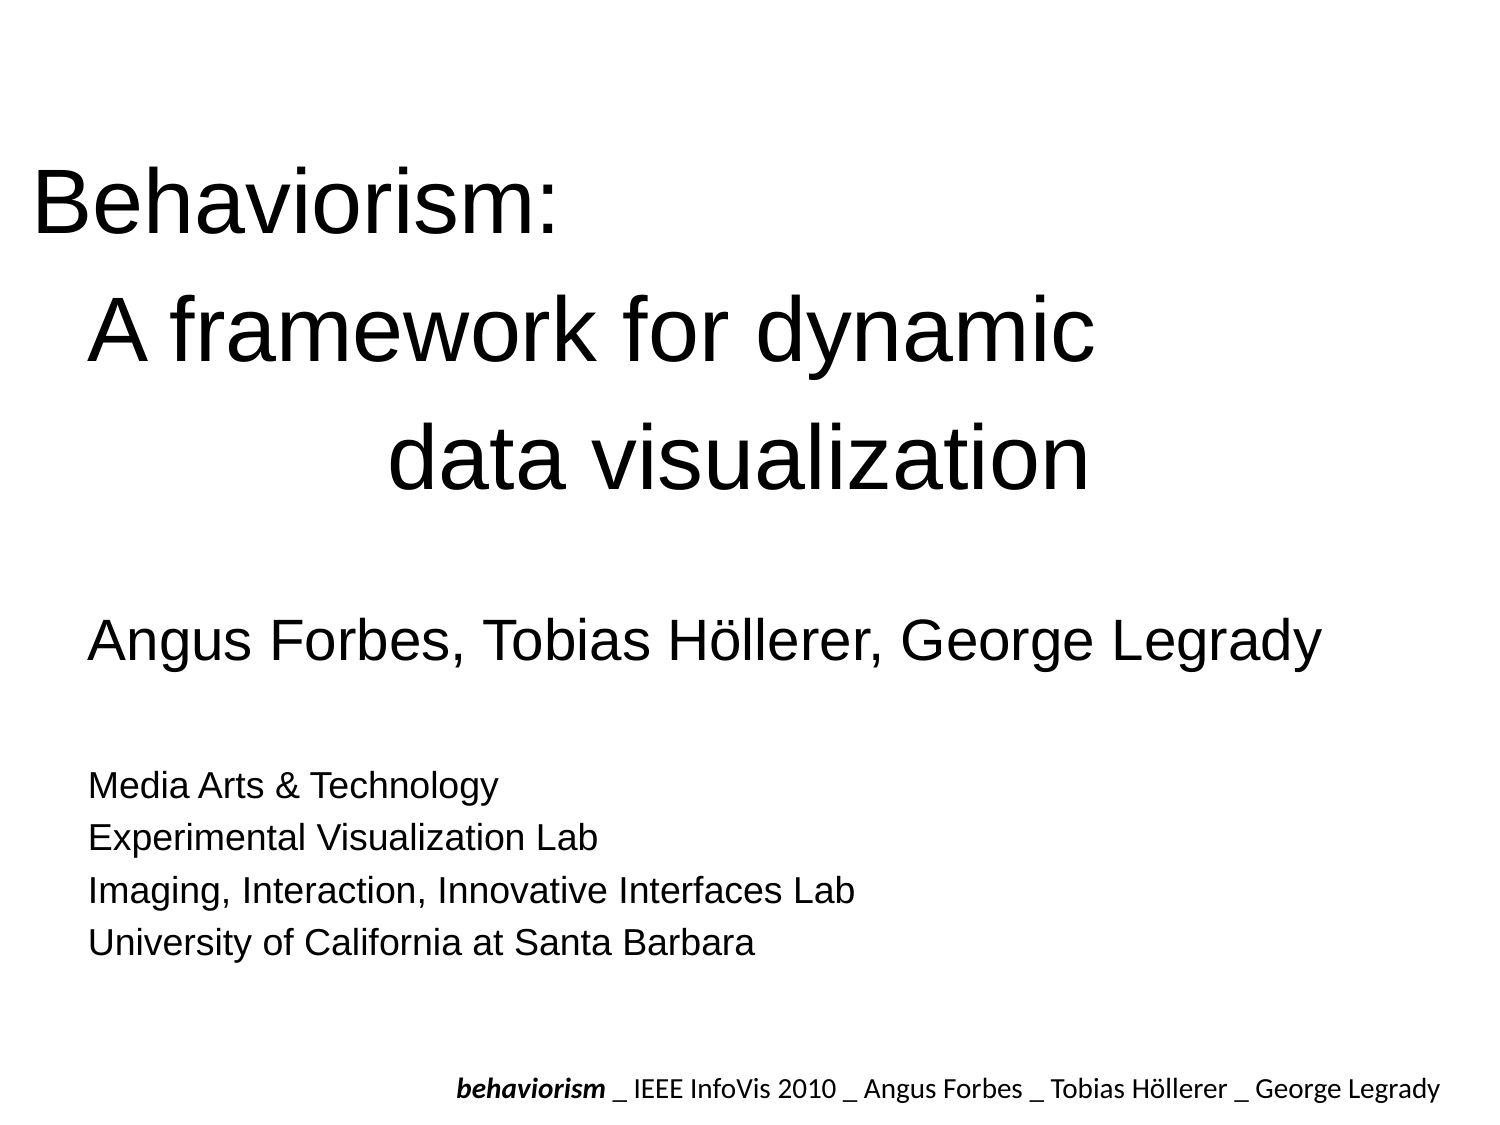

#
Behaviorism:
 	A framework for dynamic
			data visualization

	Angus Forbes, Tobias Höllerer, George Legrady

	Media Arts & Technology
	Experimental Visualization Lab
	Imaging, Interaction, Innovative Interfaces Lab
	University of California at Santa Barbara